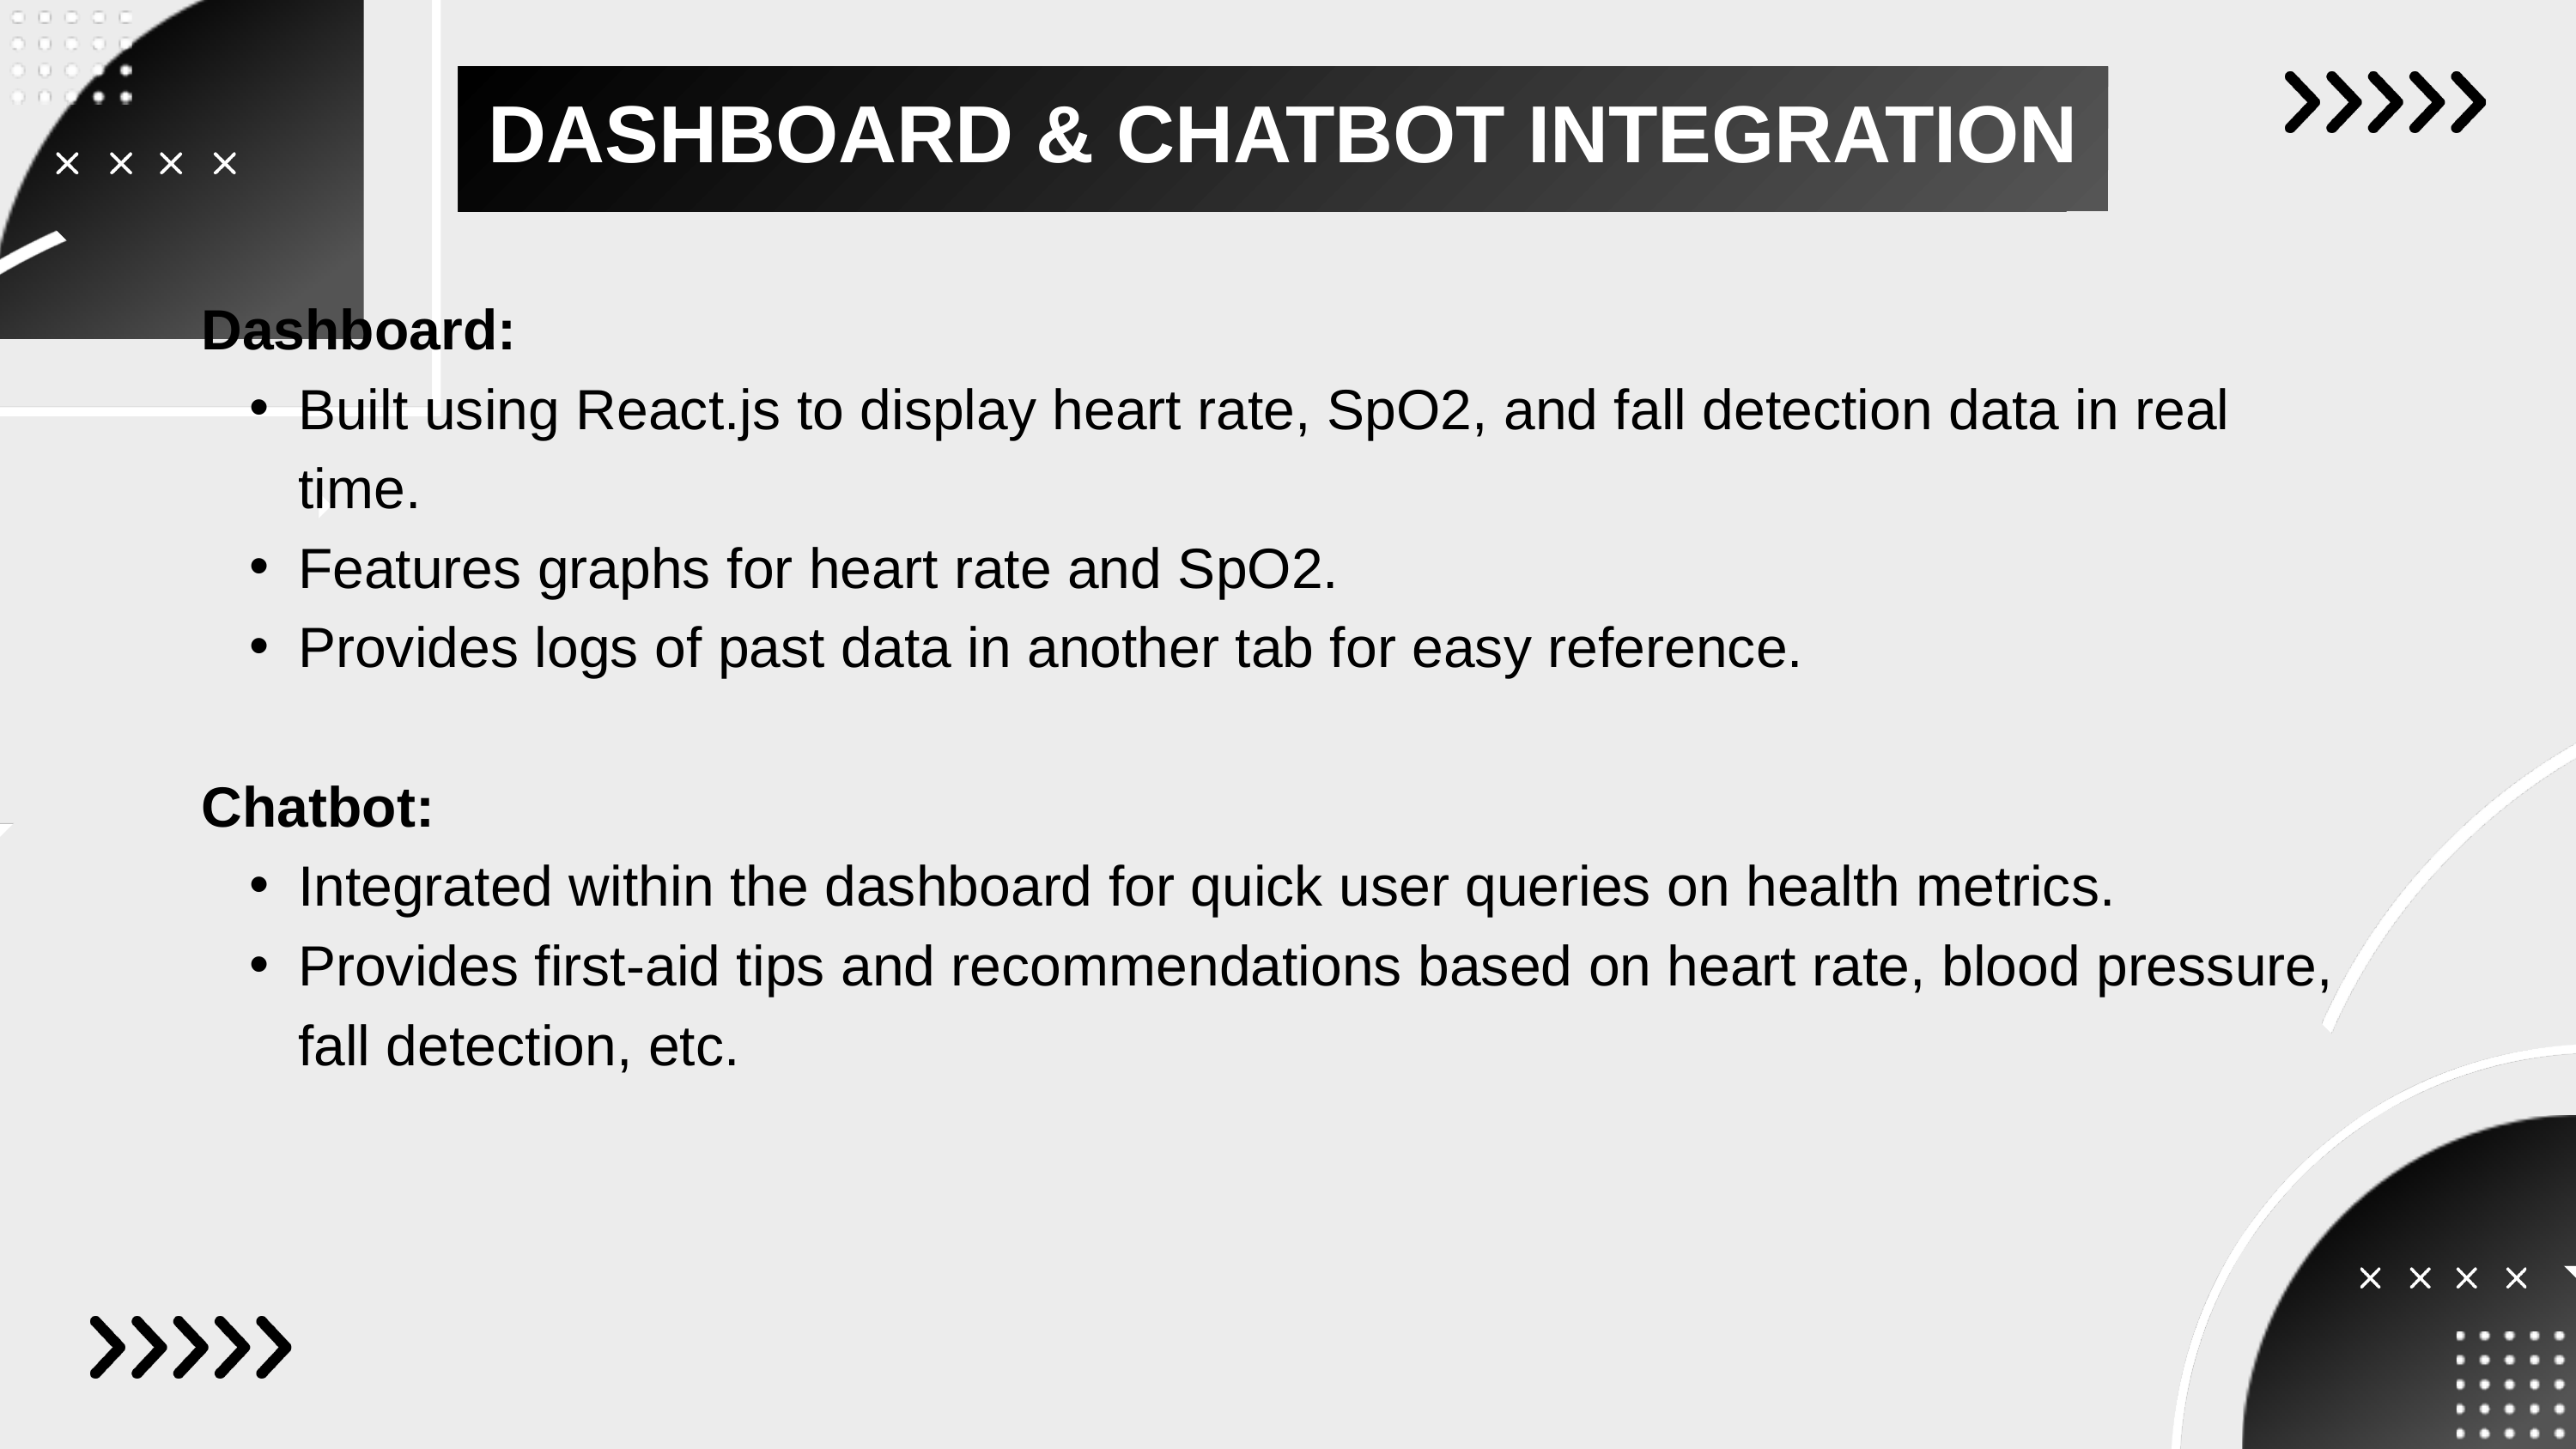

DASHBOARD & CHATBOT INTEGRATION

Dashboard:
Built using React.js to display heart rate, SpO2, and fall detection data in real time.
Features graphs for heart rate and SpO2.
Provides logs of past data in another tab for easy reference.

Chatbot:
Integrated within the dashboard for quick user queries on health metrics.
Provides first-aid tips and recommendations based on heart rate, blood pressure, fall detection, etc.